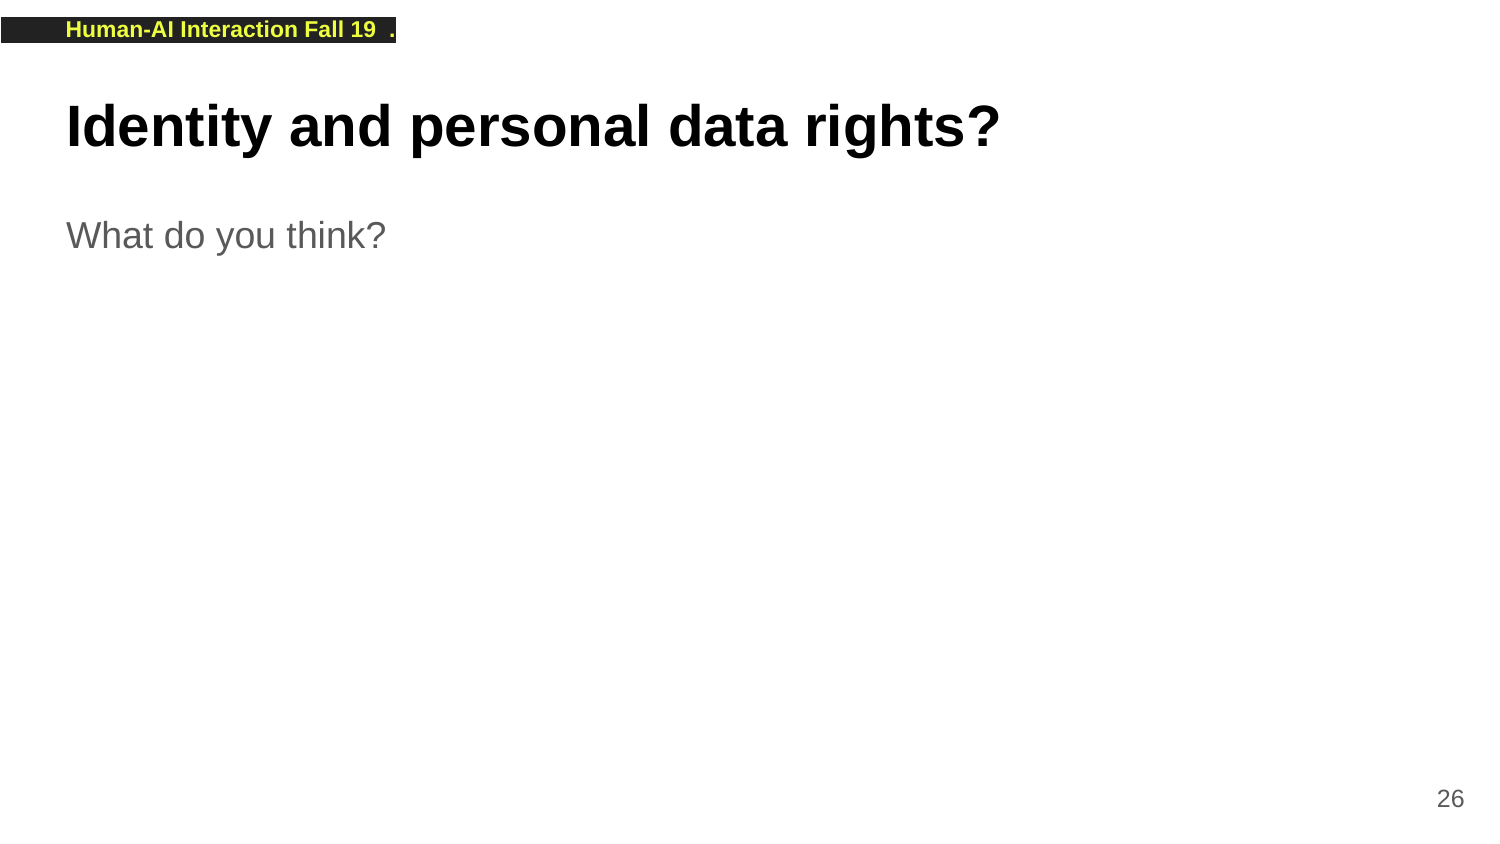

# Identity and personal data rights?
What do you think?
26